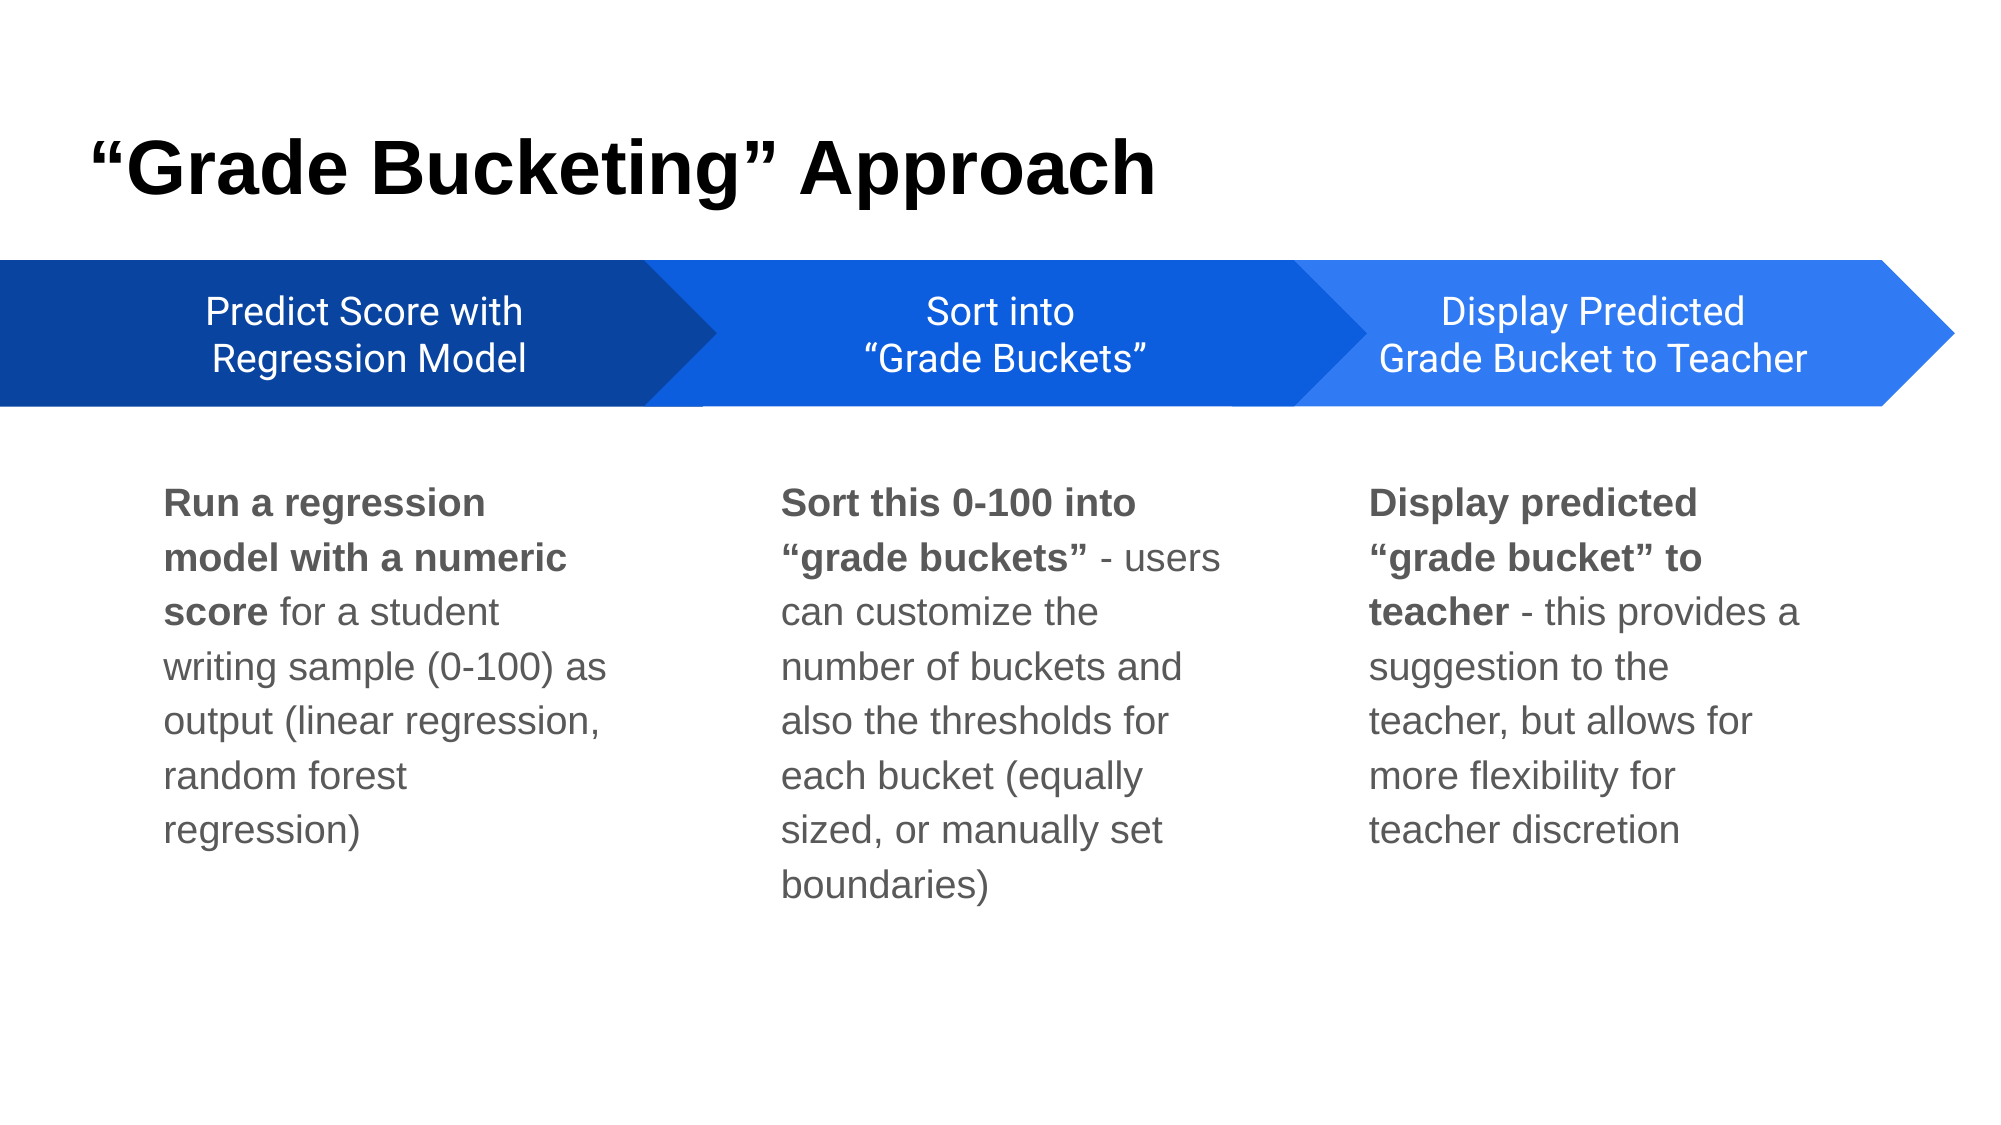

# “Grade Bucketing” Approach
Sort into
“Grade Buckets”
Sort this 0-100 into “grade buckets” - users can customize the number of buckets and also the thresholds for each bucket (equally sized, or manually set boundaries)
Display Predicted
Grade Bucket to Teacher
Display predicted “grade bucket” to teacher - this provides a suggestion to the teacher, but allows for more flexibility for teacher discretion

Predict Score with
Regression Model
Run a regression model with a numeric score for a student writing sample (0-100) as output (linear regression, random forest regression)